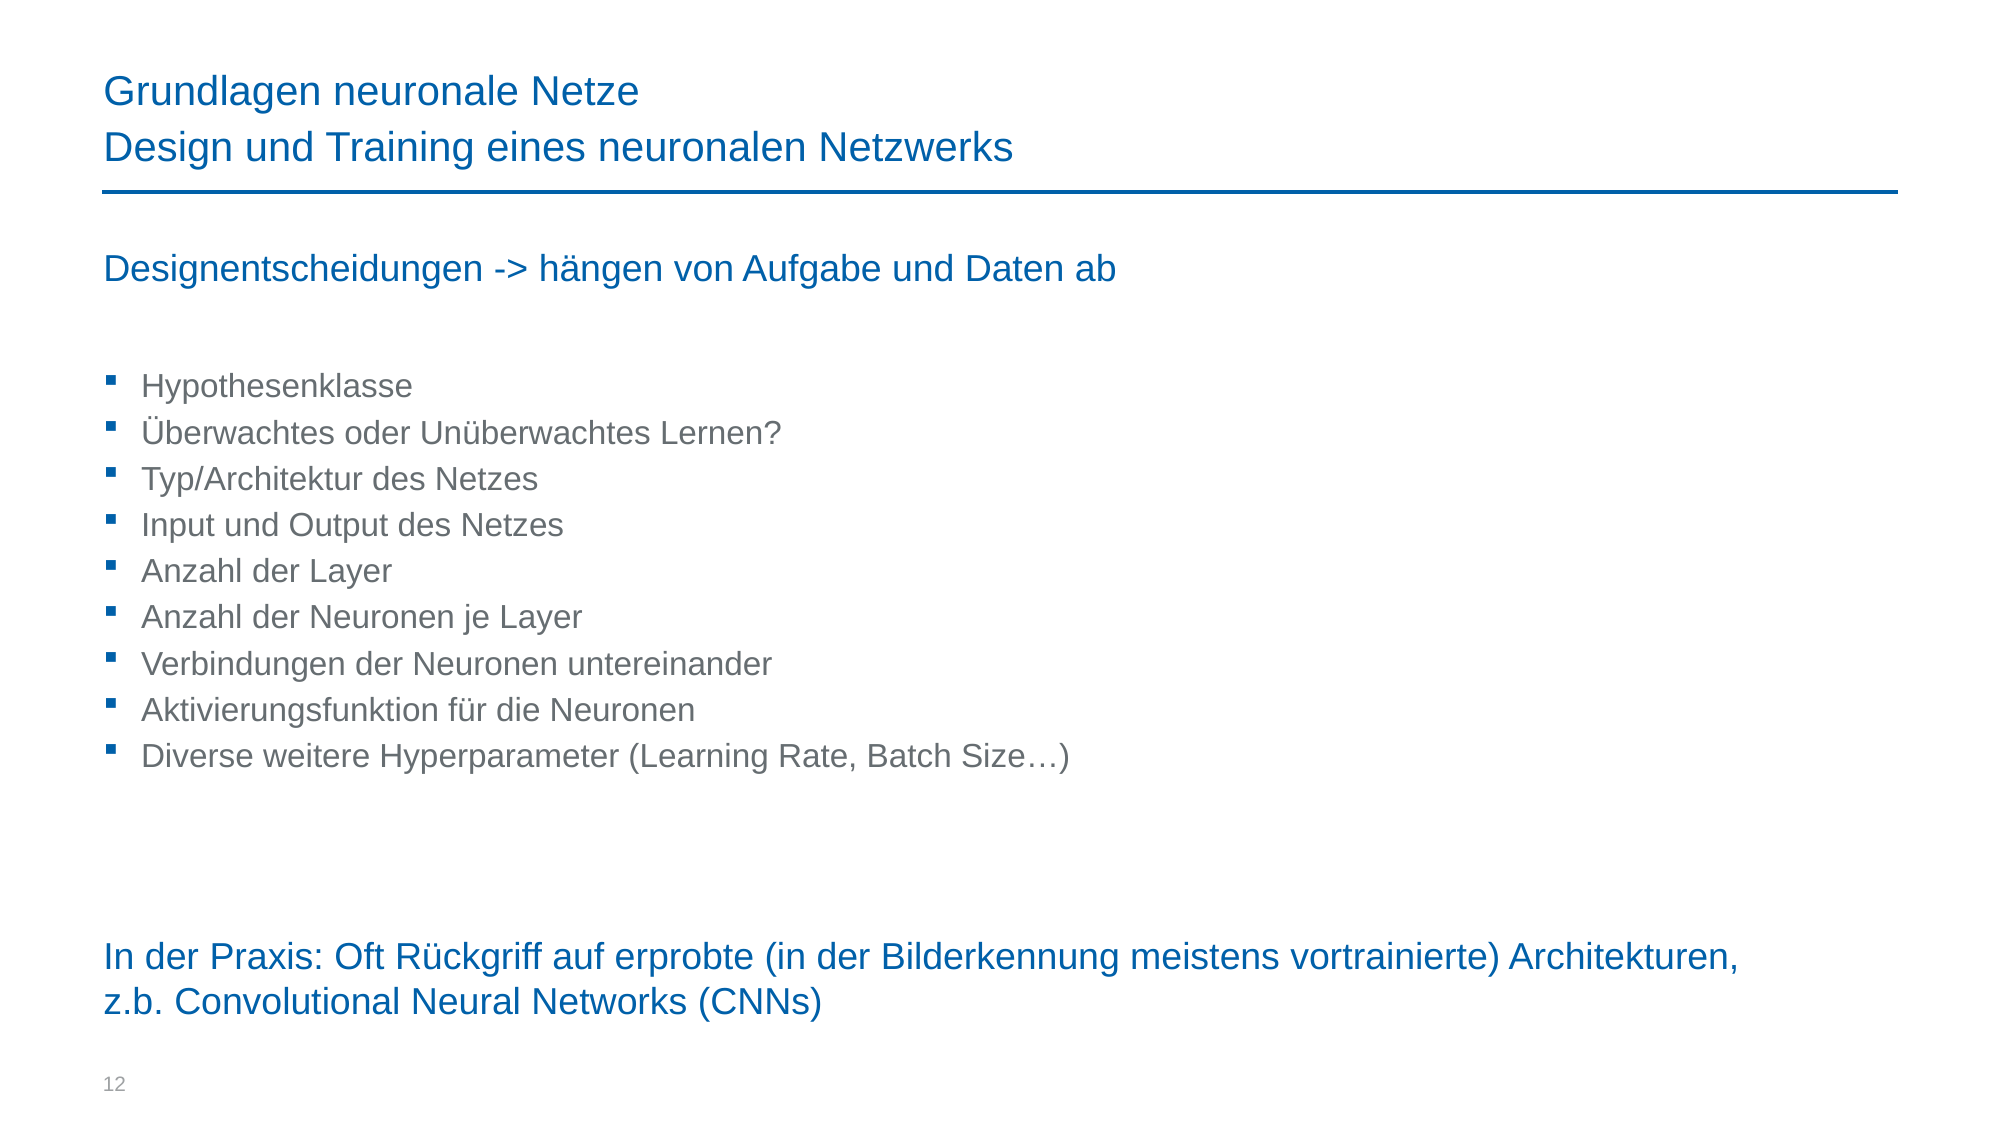

# Grundlagen neuronale Netze
Design und Training eines neuronalen Netzwerks
Designentscheidungen -> hängen von Aufgabe und Daten ab

Hypothesenklasse
Überwachtes oder Unüberwachtes Lernen?
Typ/Architektur des Netzes
Input und Output des Netzes
Anzahl der Layer
Anzahl der Neuronen je Layer
Verbindungen der Neuronen untereinander
Aktivierungsfunktion für die Neuronen
Diverse weitere Hyperparameter (Learning Rate, Batch Size…)

In der Praxis: Oft Rückgriff auf erprobte (in der Bilderkennung meistens vortrainierte) Architekturen, z.b. Convolutional Neural Networks (CNNs)
12